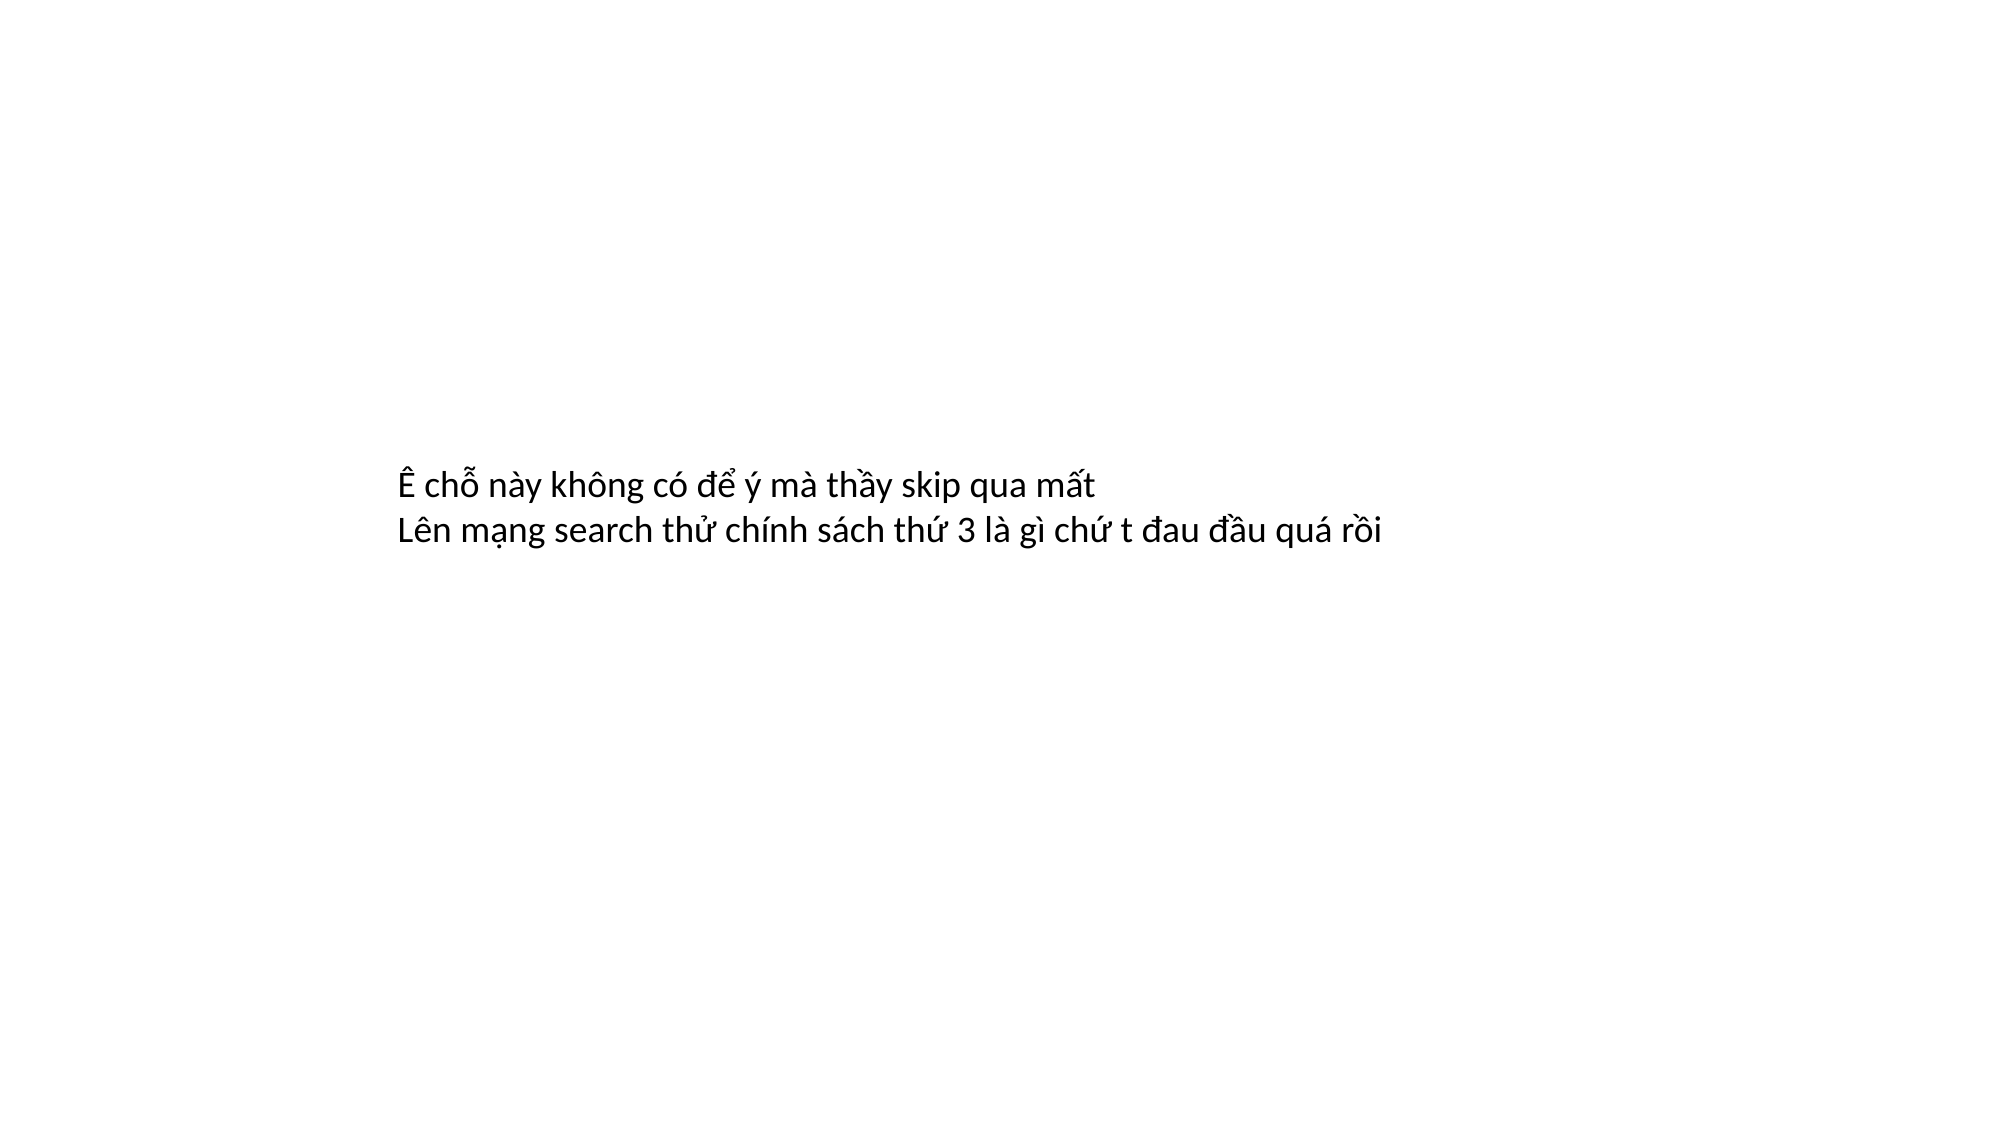

Ê chỗ này không có để ý mà thầy skip qua mất
Lên mạng search thử chính sách thứ 3 là gì chứ t đau đầu quá rồi